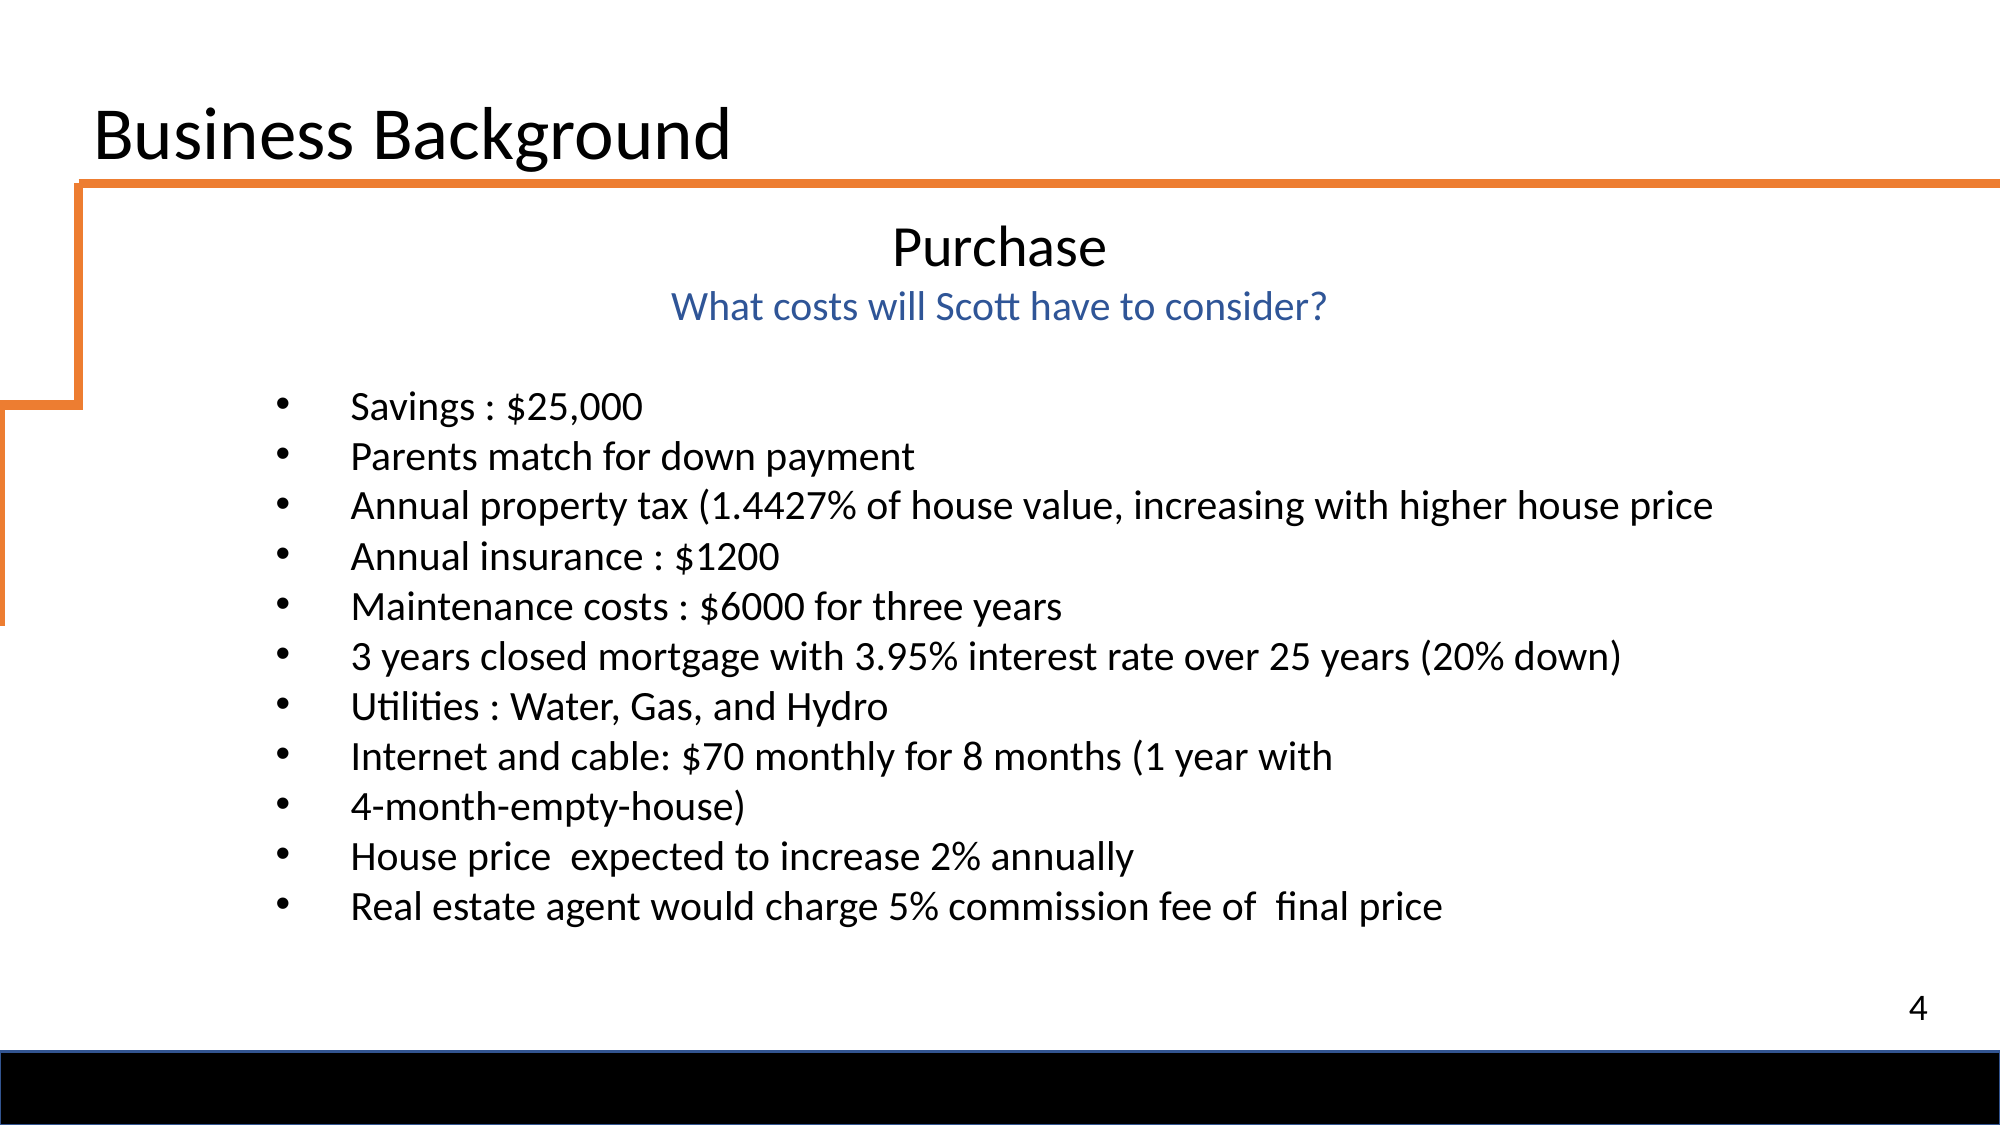

Business Background
Purchase
What costs will Scott have to consider?

Savings : $25,000
Parents match for down payment
Annual property tax (1.4427% of house value, increasing with higher house price
Annual insurance : $1200
Maintenance costs : $6000 for three years
3 years closed mortgage with 3.95% interest rate over 25 years (20% down)
Utilities : Water, Gas, and Hydro
Internet and cable: $70 monthly for 8 months (1 year with
4-month-empty-house)
House price  expected to increase 2% annually
Real estate agent would charge 5% commission fee of  final price

4